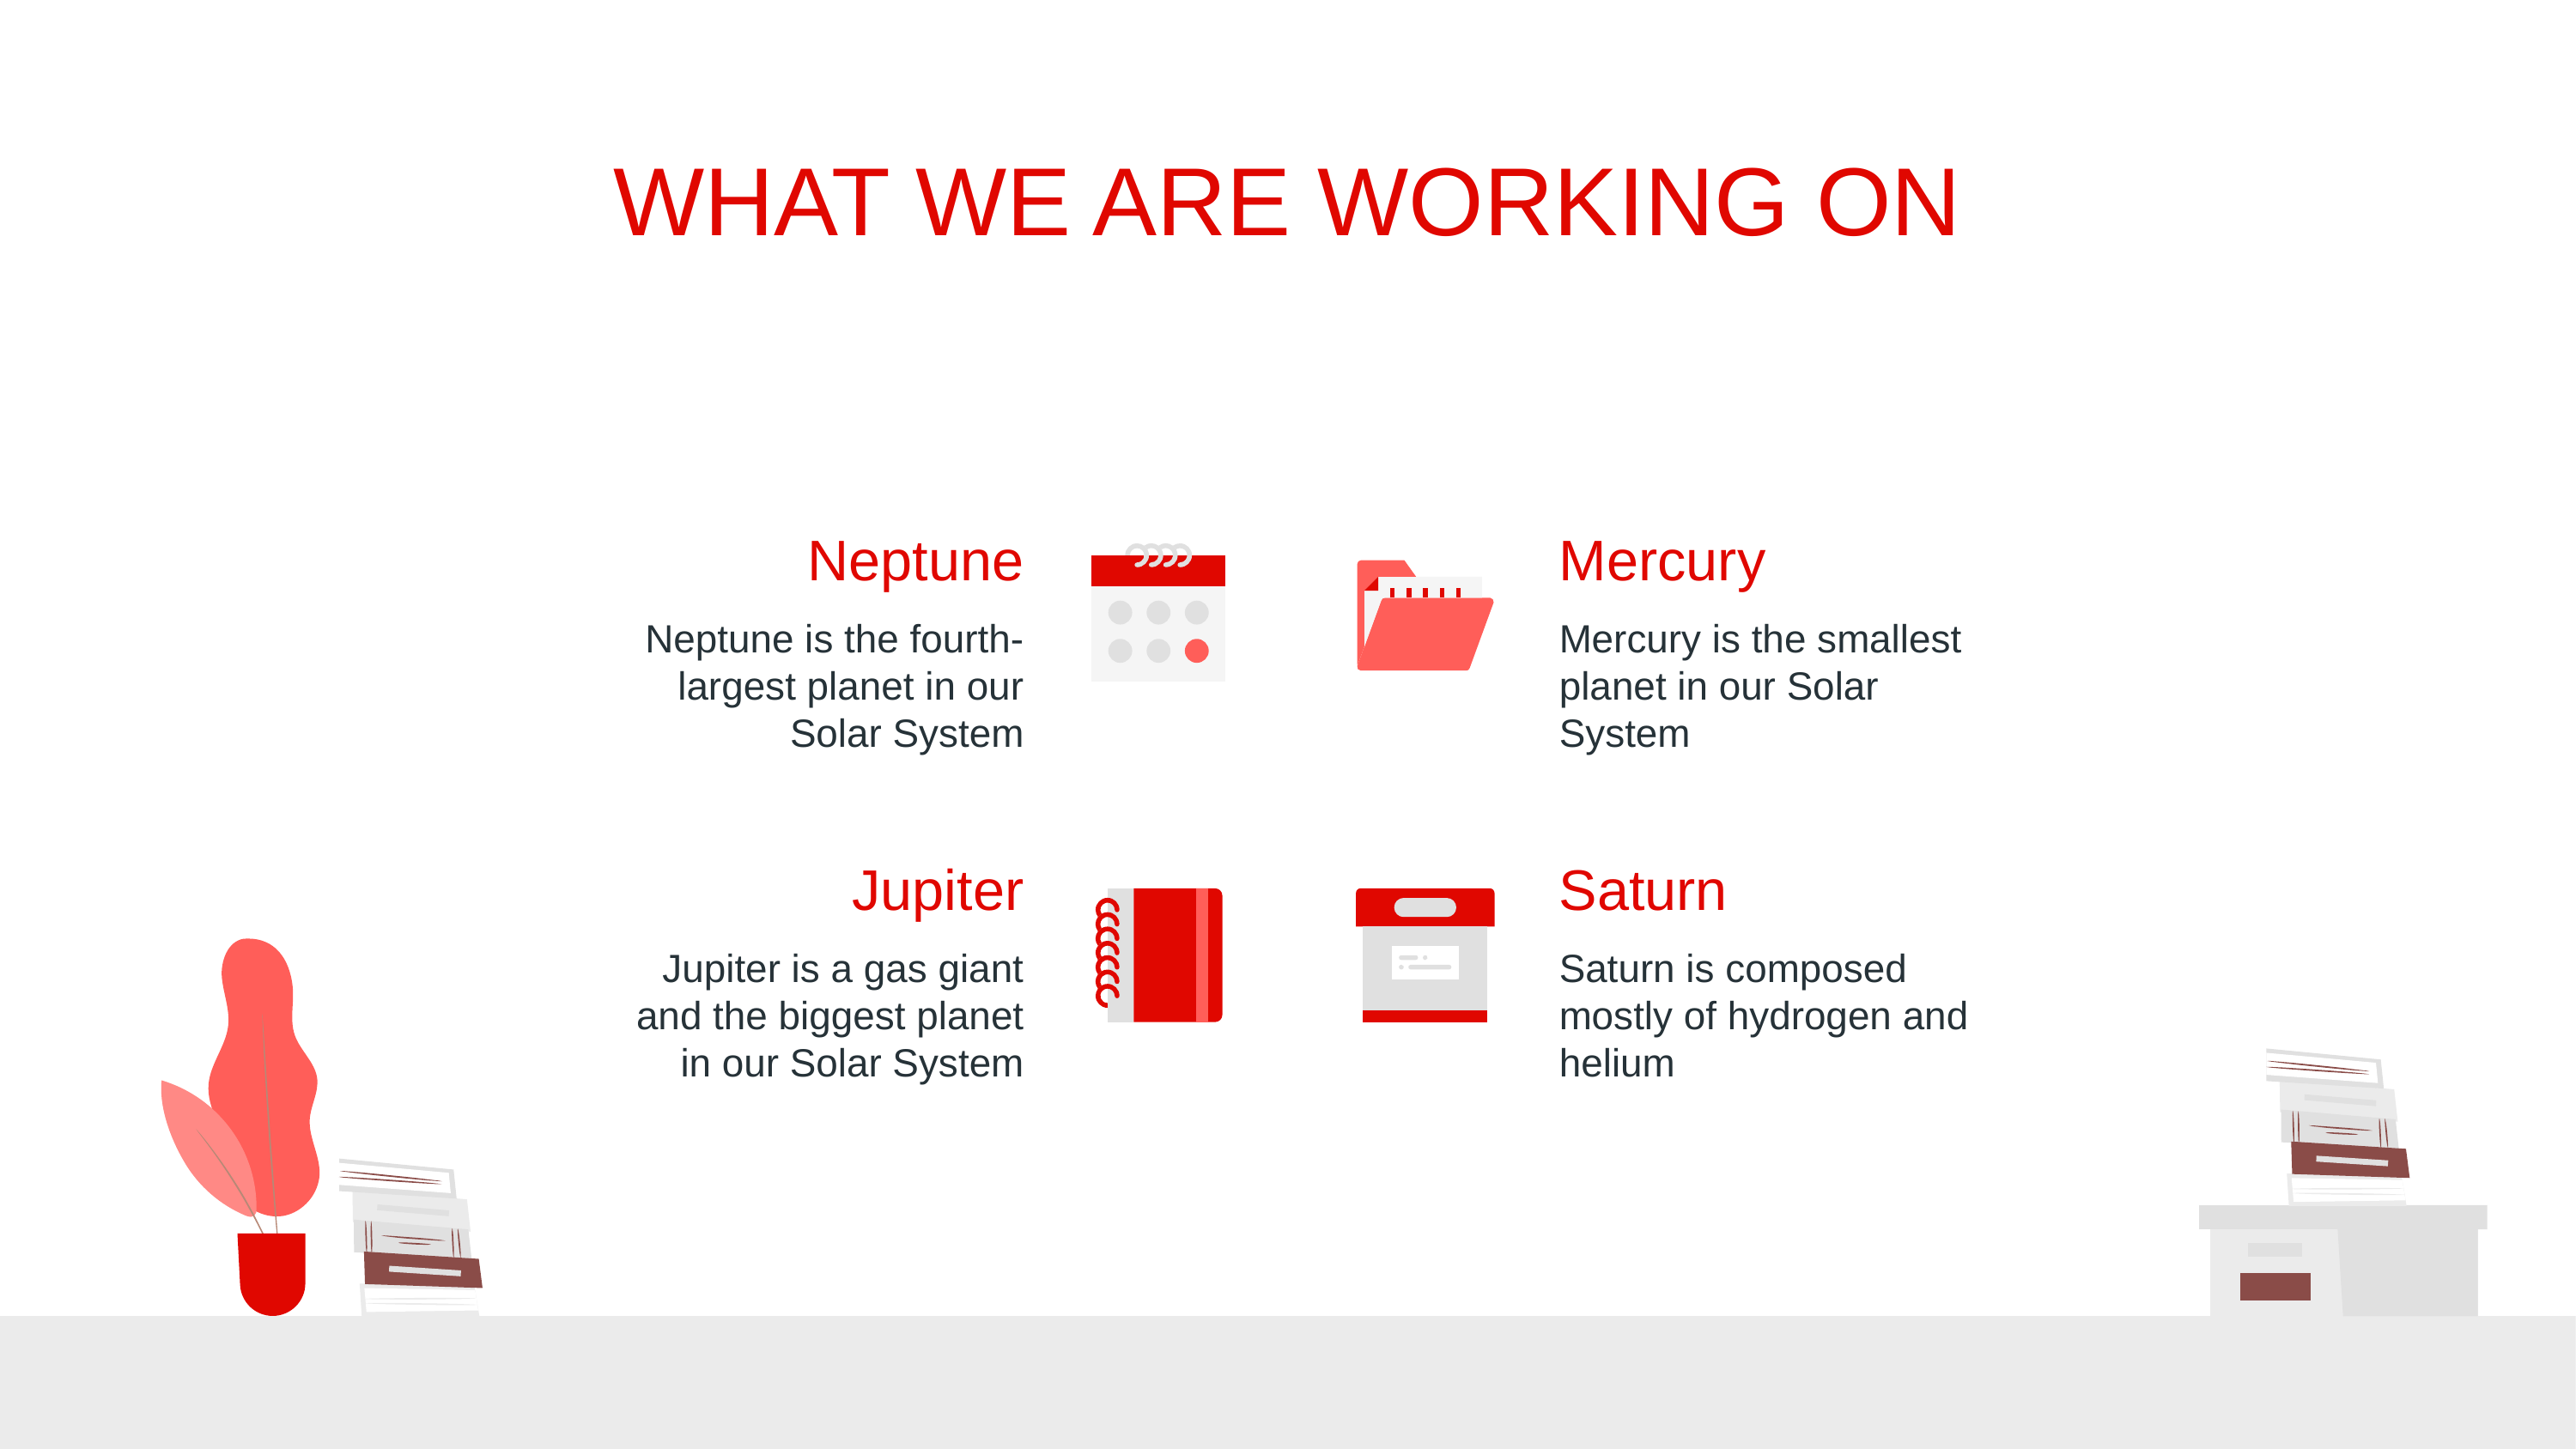

# WHAT WE ARE WORKING ON
Neptune
Mercury

Mercury is the smallest planet in our Solar System

Neptune is the fourth-largest planet in our Solar System
Jupiter
Saturn

Jupiter is a gas giant and the biggest planet in our Solar System
Saturn is composed mostly of hydrogen and helium